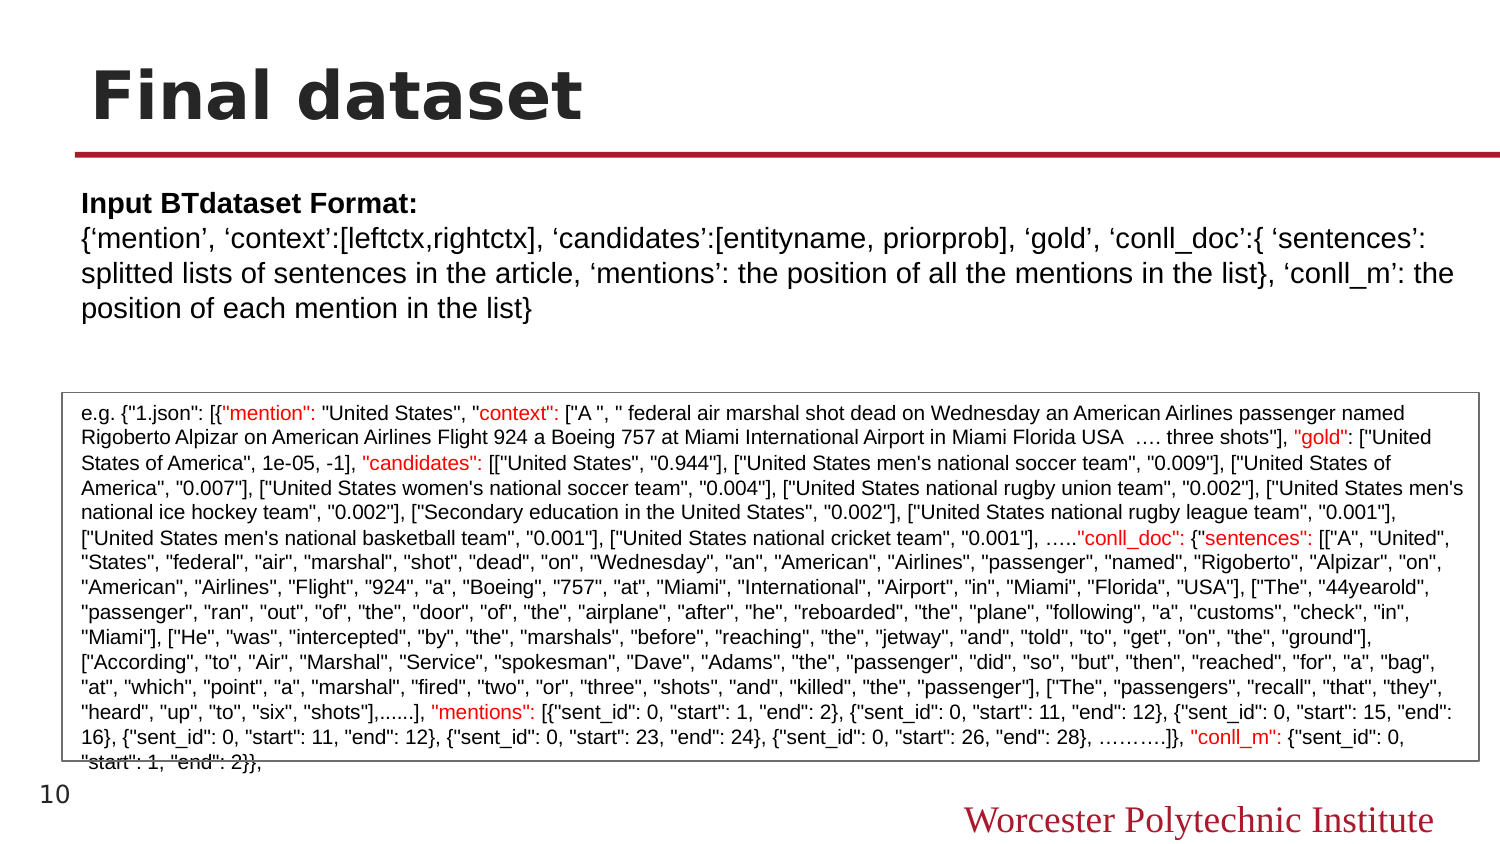

# Final dataset
Input BTdataset Format:
{‘mention’, ‘context’:[leftctx,rightctx], ‘candidates’:[entityname, priorprob], ‘gold’, ‘conll_doc’:{ ‘sentences’: splitted lists of sentences in the article, ‘mentions’: the position of all the mentions in the list}, ‘conll_m’: the position of each mention in the list}

e.g. {"1.json": [{"mention": "United States", "context": ["A ", " federal air marshal shot dead on Wednesday an American Airlines passenger named Rigoberto Alpizar on American Airlines Flight 924 a Boeing 757 at Miami International Airport in Miami Florida USA  …. three shots"], "gold": ["United States of America", 1e-05, -1], "candidates": [["United States", "0.944"], ["United States men's national soccer team", "0.009"], ["United States of America", "0.007"], ["United States women's national soccer team", "0.004"], ["United States national rugby union team", "0.002"], ["United States men's national ice hockey team", "0.002"], ["Secondary education in the United States", "0.002"], ["United States national rugby league team", "0.001"], ["United States men's national basketball team", "0.001"], ["United States national cricket team", "0.001"], ….."conll_doc": {"sentences": [["A", "United", "States", "federal", "air", "marshal", "shot", "dead", "on", "Wednesday", "an", "American", "Airlines", "passenger", "named", "Rigoberto", "Alpizar", "on", "American", "Airlines", "Flight", "924", "a", "Boeing", "757", "at", "Miami", "International", "Airport", "in", "Miami", "Florida", "USA"], ["The", "44yearold", "passenger", "ran", "out", "of", "the", "door", "of", "the", "airplane", "after", "he", "reboarded", "the", "plane", "following", "a", "customs", "check", "in", "Miami"], ["He", "was", "intercepted", "by", "the", "marshals", "before", "reaching", "the", "jetway", "and", "told", "to", "get", "on", "the", "ground"], ["According", "to", "Air", "Marshal", "Service", "spokesman", "Dave", "Adams", "the", "passenger", "did", "so", "but", "then", "reached", "for", "a", "bag", "at", "which", "point", "a", "marshal", "fired", "two", "or", "three", "shots", "and", "killed", "the", "passenger"], ["The", "passengers", "recall", "that", "they", "heard", "up", "to", "six", "shots"],......], "mentions": [{"sent_id": 0, "start": 1, "end": 2}, {"sent_id": 0, "start": 11, "end": 12}, {"sent_id": 0, "start": 15, "end": 16}, {"sent_id": 0, "start": 11, "end": 12}, {"sent_id": 0, "start": 23, "end": 24}, {"sent_id": 0, "start": 26, "end": 28}, ……….]}, "conll_m": {"sent_id": 0, "start": 1, "end": 2}},

10